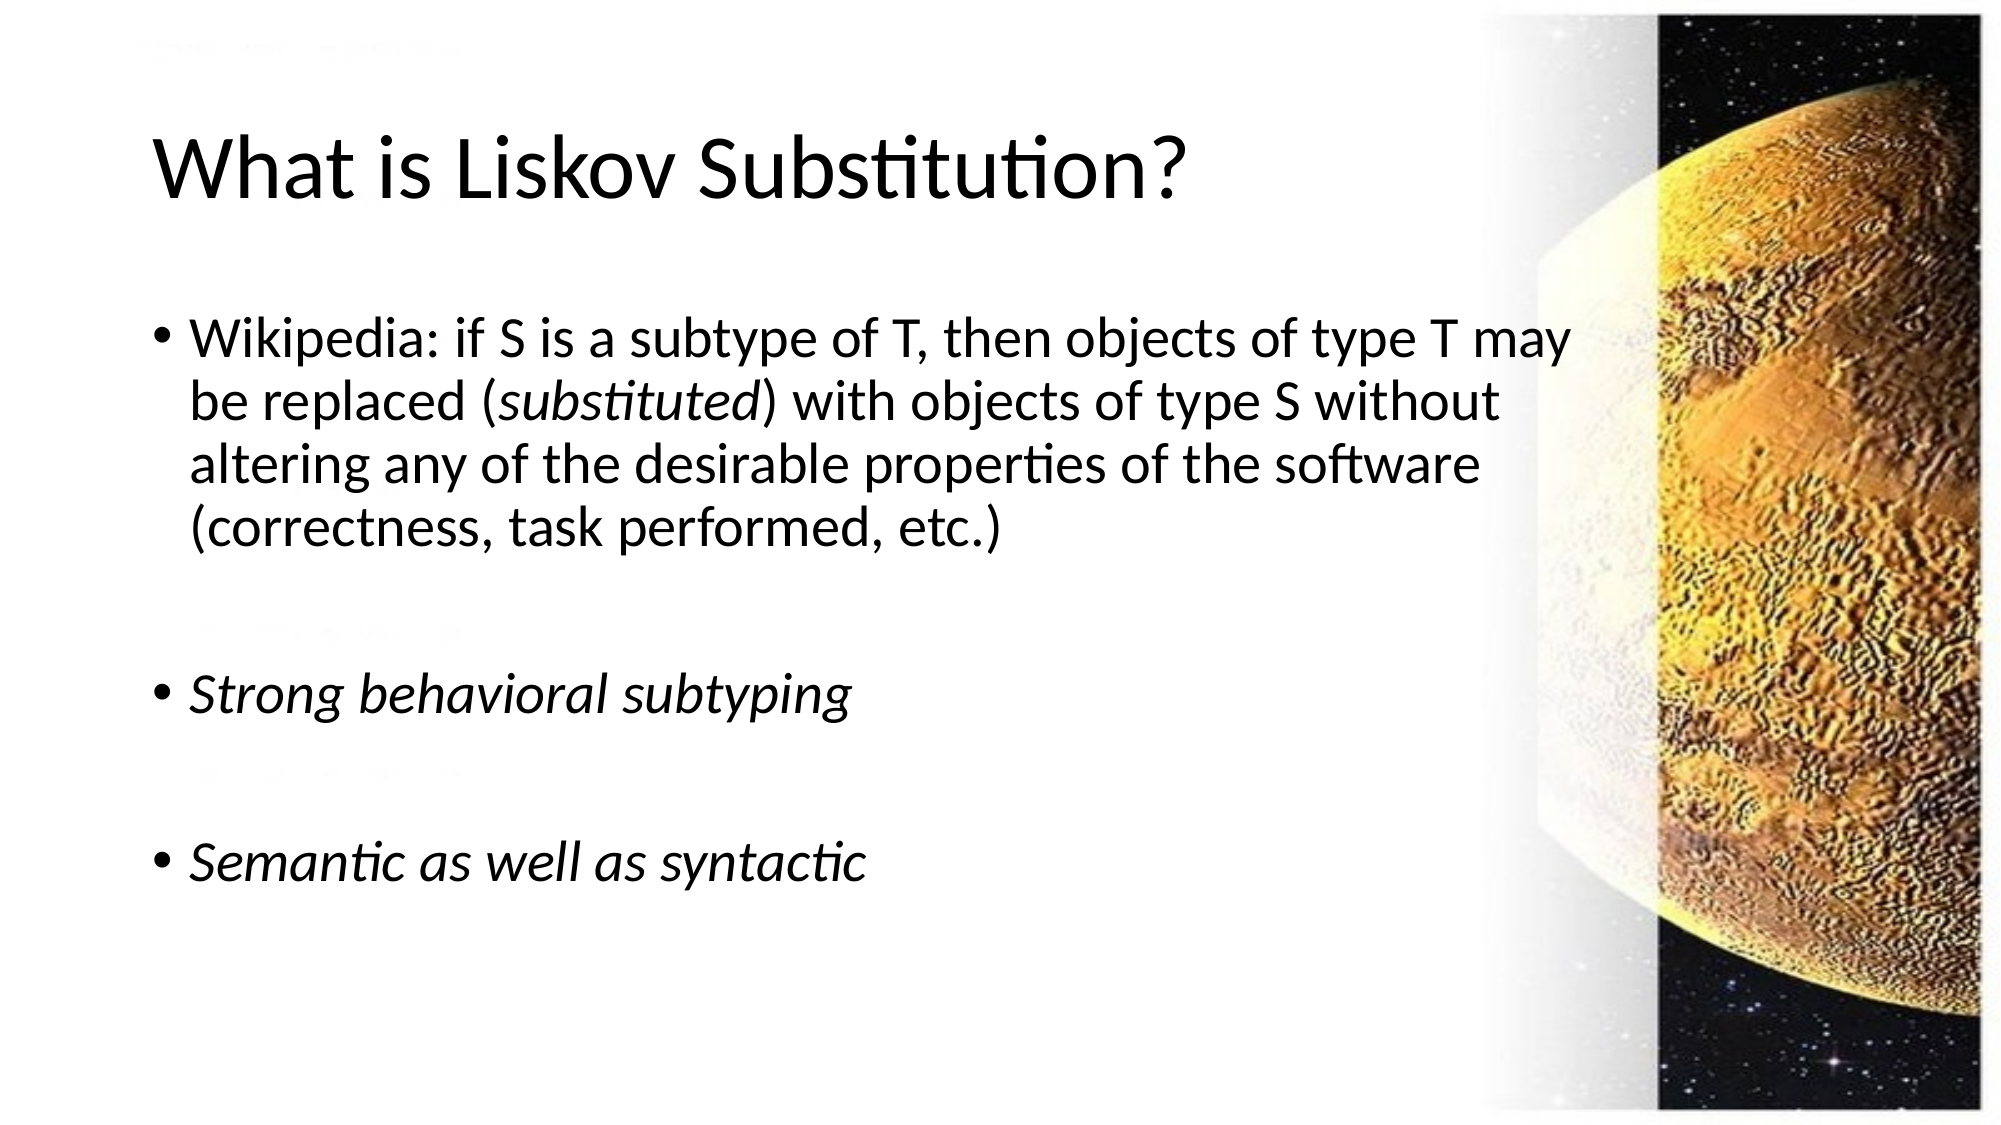

# What is Liskov Substitution?
Wikipedia: if S is a subtype of T, then objects of type T may be replaced (substituted) with objects of type S without altering any of the desirable properties of the software (correctness, task performed, etc.)

Strong behavioral subtyping

Semantic as well as syntactic